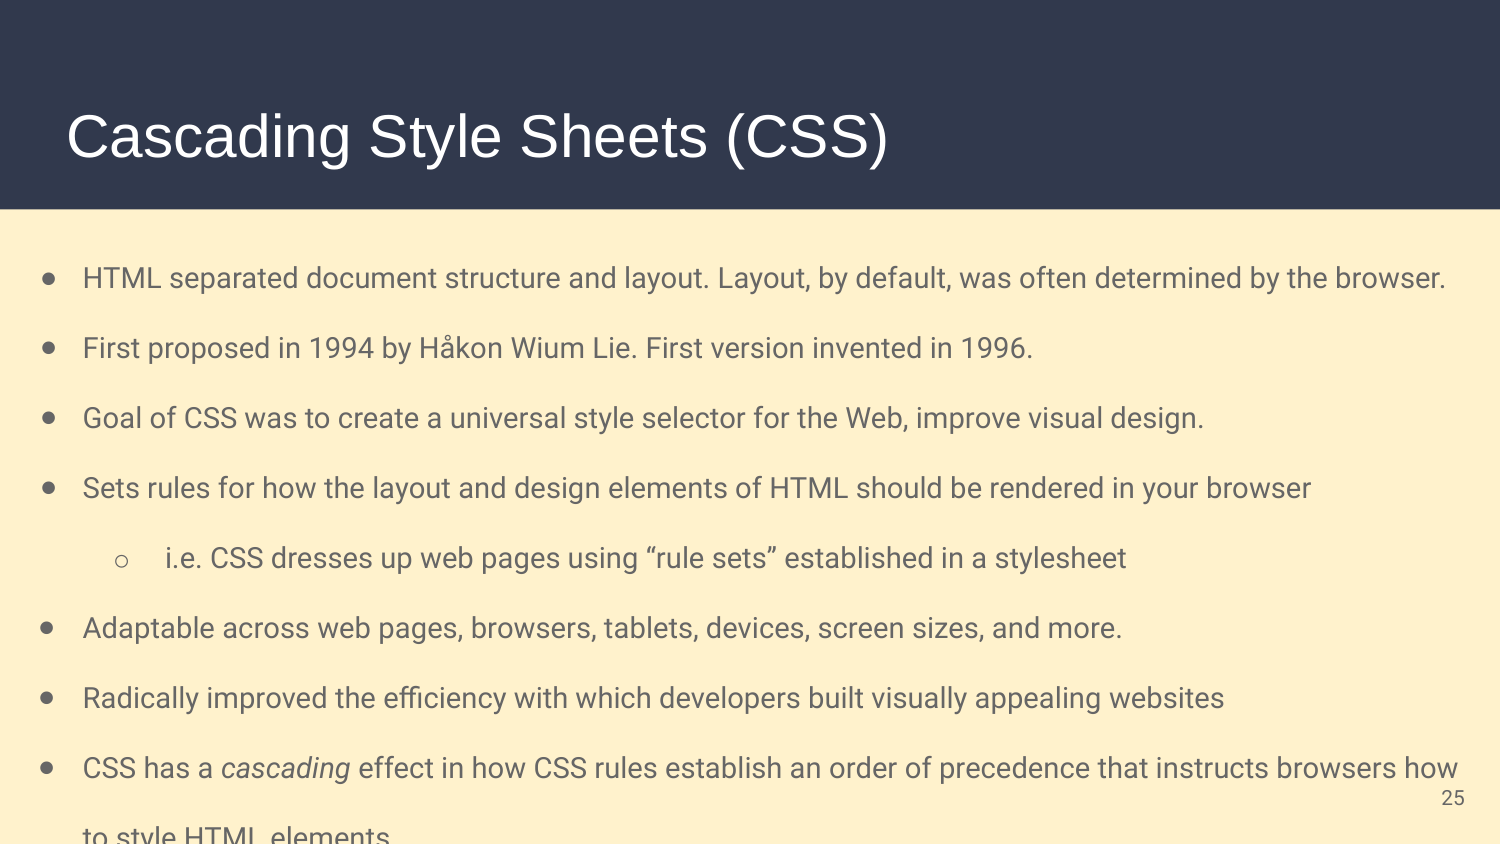

# Cascading Style Sheets (CSS)
HTML separated document structure and layout. Layout, by default, was often determined by the browser.
First proposed in 1994 by Håkon Wium Lie. First version invented in 1996.
Goal of CSS was to create a universal style selector for the Web, improve visual design.
Sets rules for how the layout and design elements of HTML should be rendered in your browser
i.e. CSS dresses up web pages using “rule sets” established in a stylesheet
Adaptable across web pages, browsers, tablets, devices, screen sizes, and more.
Radically improved the efficiency with which developers built visually appealing websites
CSS has a cascading effect in how CSS rules establish an order of precedence that instructs browsers how to style HTML elements
25